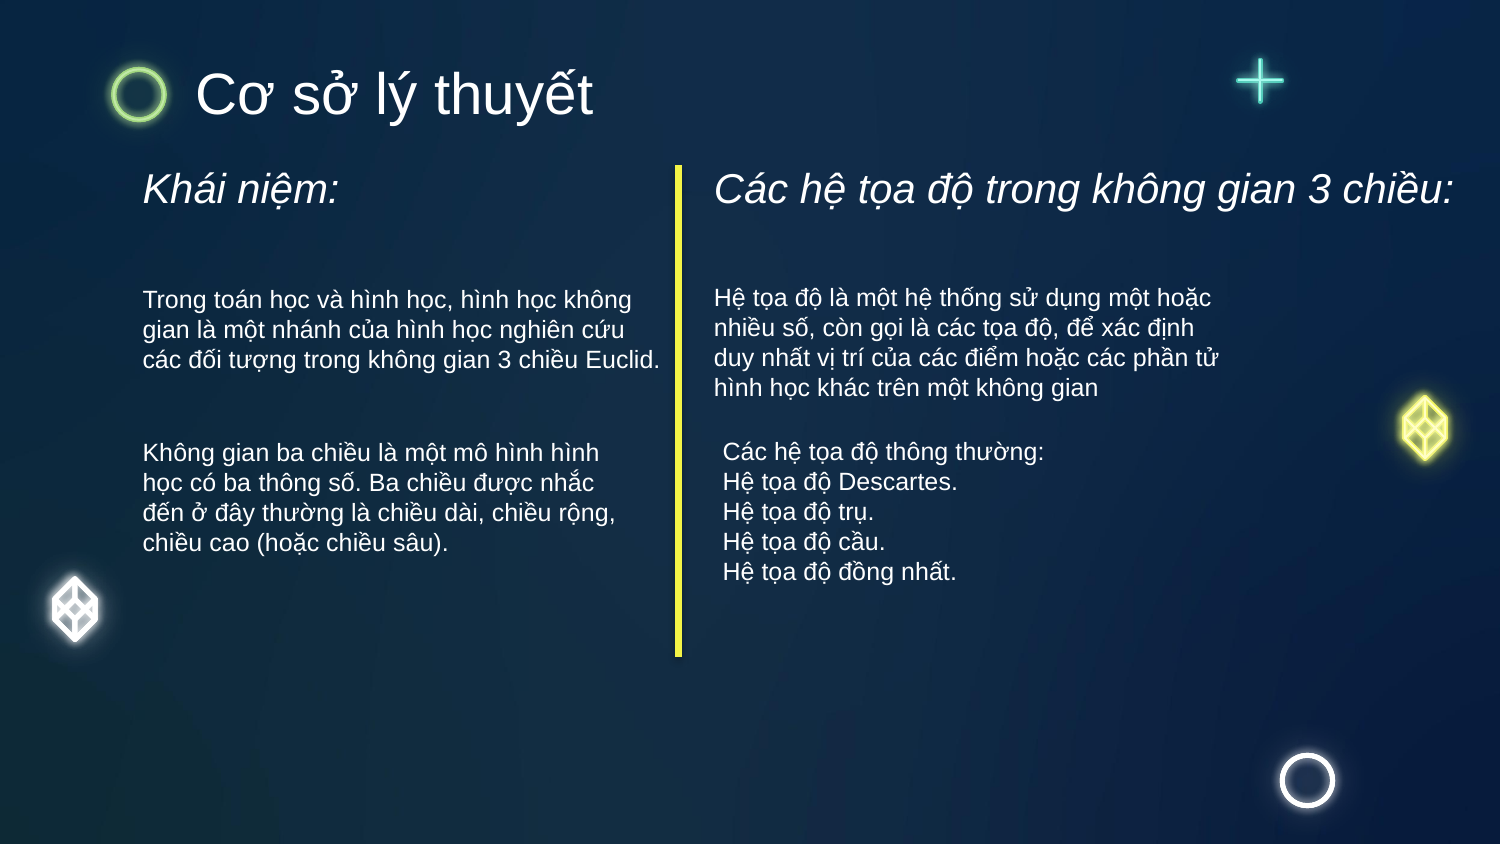

Cơ sở lý thuyết
Khái niệm:
Các hệ tọa độ trong không gian 3 chiều:
Hệ tọa độ là một hệ thống sử dụng một hoặc nhiều số, còn gọi là các tọa độ, để xác định duy nhất vị trí của các điểm hoặc các phần tử hình học khác trên một không gian
Trong toán học và hình học, hình học không gian là một nhánh của hình học nghiên cứu các đối tượng trong không gian 3 chiều Euclid.
Các hệ tọa độ thông thường:
Hệ tọa độ Descartes.
Hệ tọa độ trụ.
Hệ tọa độ cầu.
Hệ tọa độ đồng nhất.

Không gian ba chiều là một mô hình hình học có ba thông số. Ba chiều được nhắc đến ở đây thường là chiều dài, chiều rộng, chiều cao (hoặc chiều sâu).